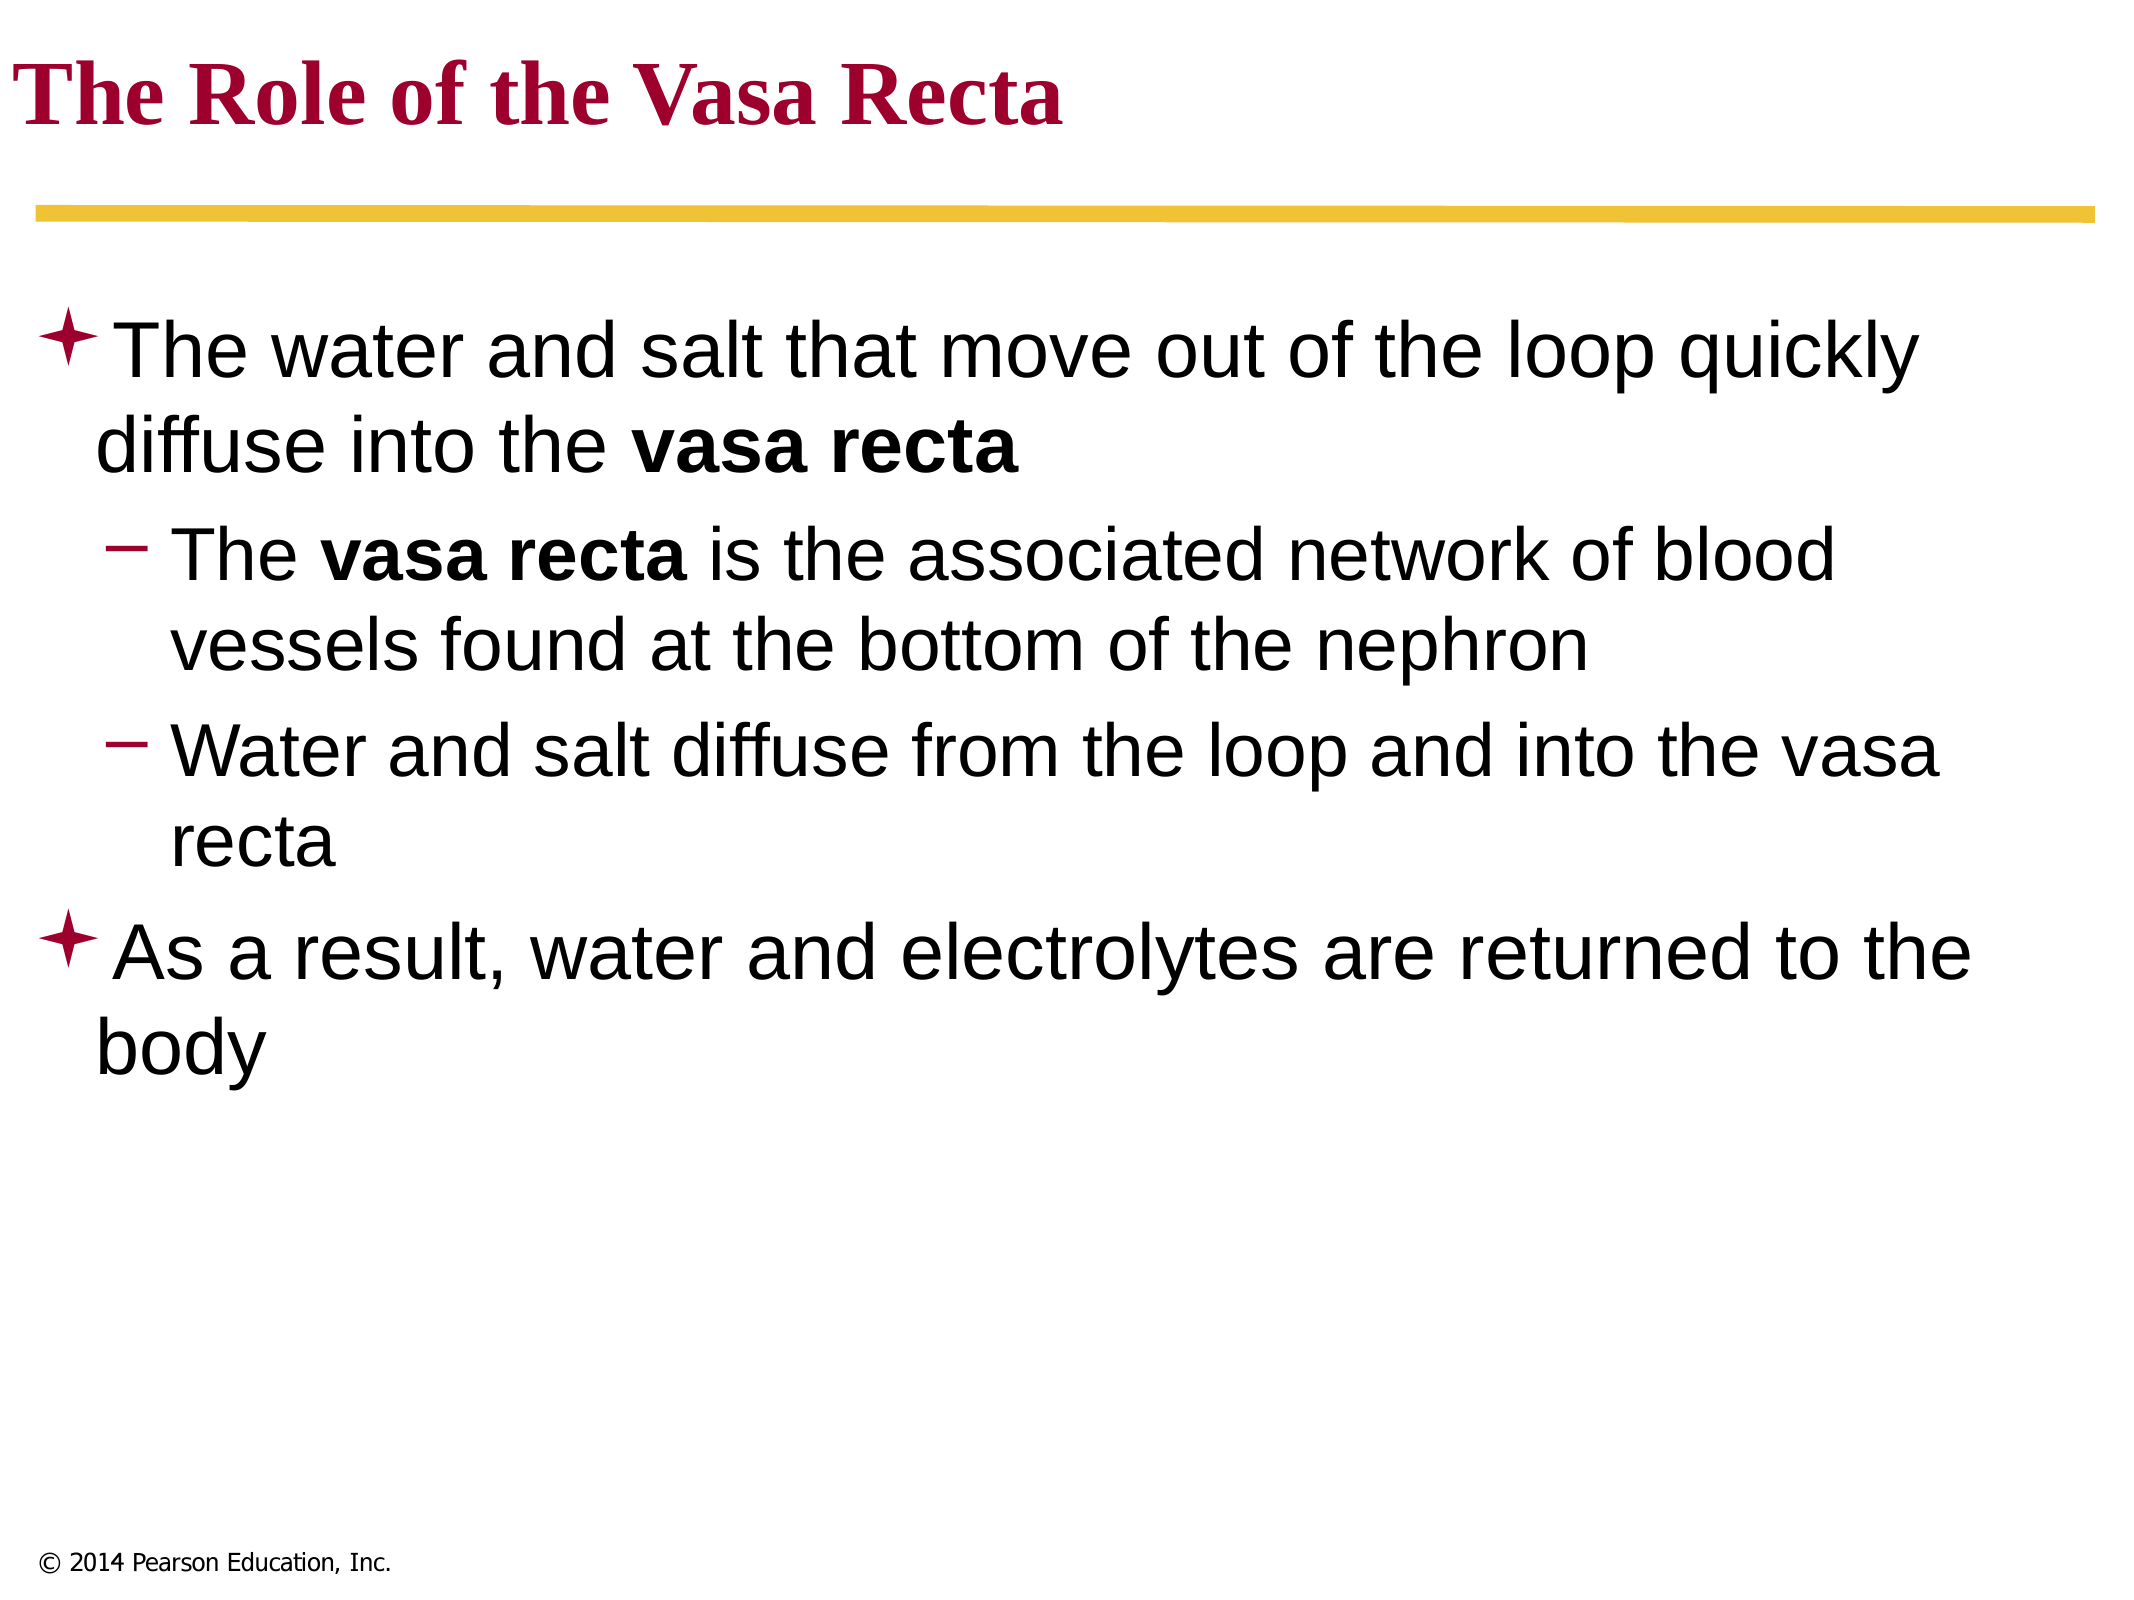

The Role of the Vasa Recta

The water and salt that move out of the loop quickly diffuse into the vasa recta
The vasa recta is the associated network of blood vessels found at the bottom of the nephron
Water and salt diffuse from the loop and into the vasa recta
As a result, water and electrolytes are returned to the body